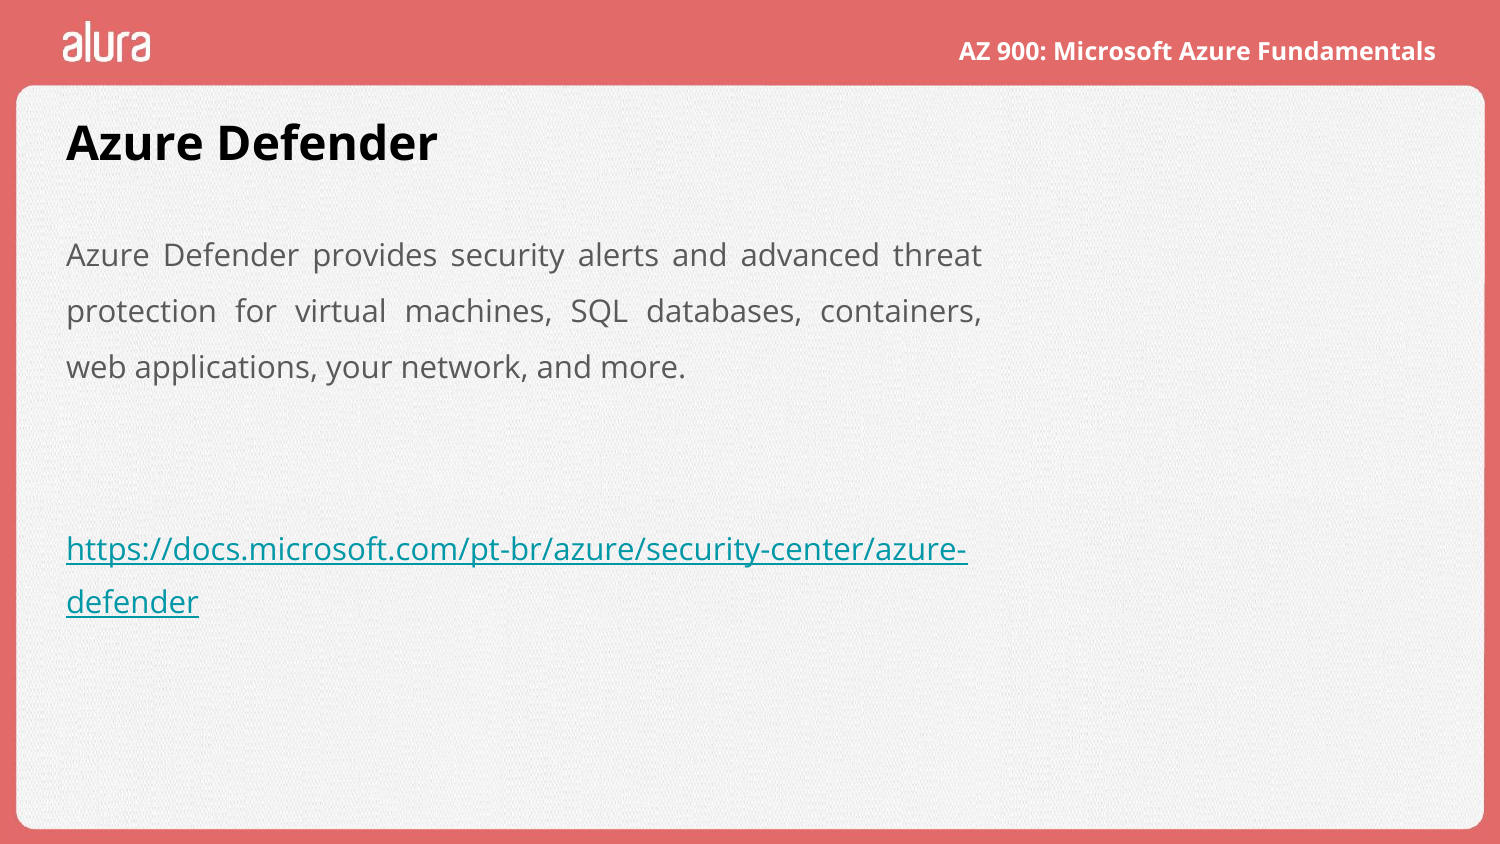

# Azure Defender
Azure Defender provides security alerts and advanced threat protection for virtual machines, SQL databases, containers, web applications, your network, and more.

https://docs.microsoft.com/pt-br/azure/security-center/azure-defender